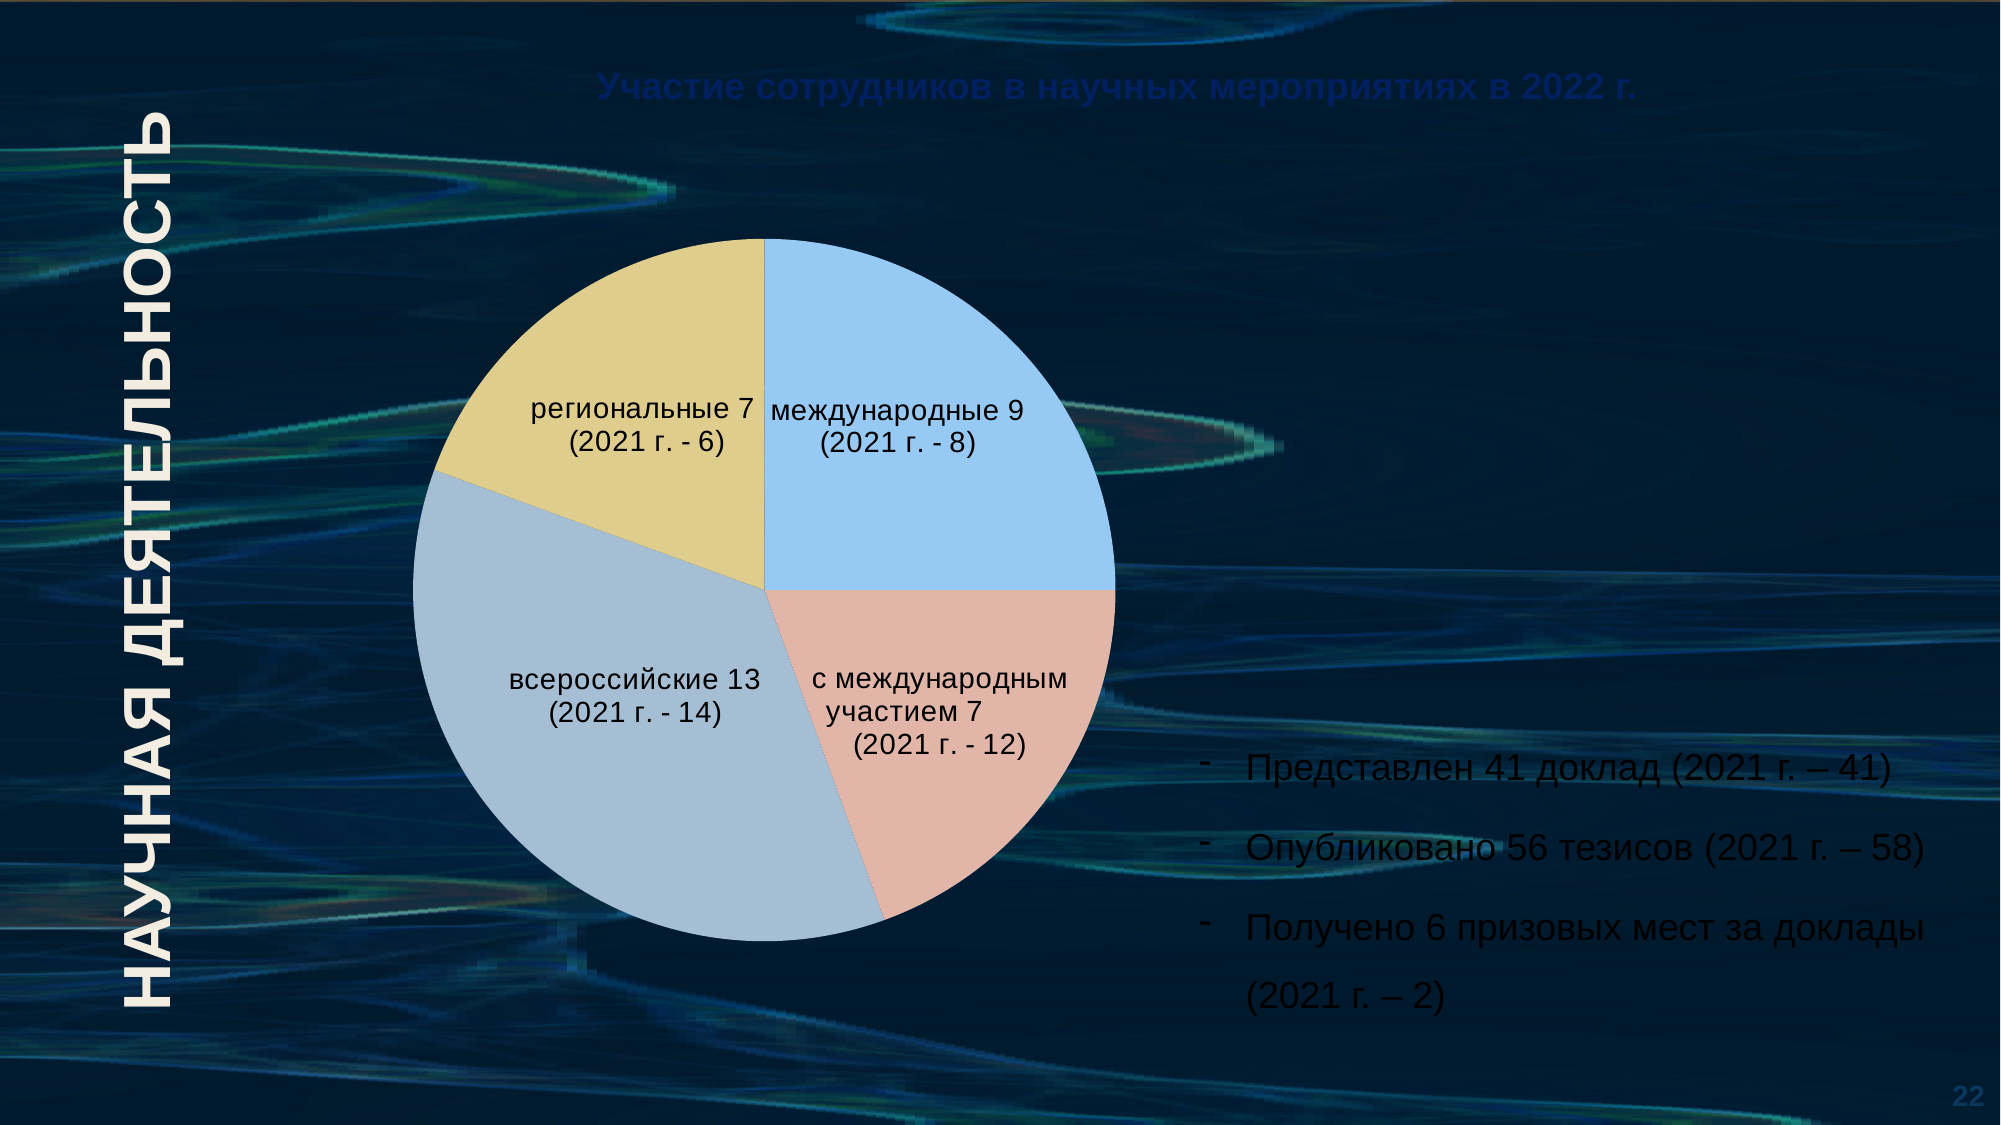

# Участие сотрудников в научных мероприятиях в 2022 г.

### Chart

| Category | мероприятия |
|---|---|
| международные 9 (2021 г. - 8) | 9.0 |
| с международным участием 7 (2021 г. - 12) | 7.0 |
| всероссийские 13 (2021 г. - 14) | 13.0 |
| региональные 7  (2021 г. - 6) | 7.0 |
НАУЧНАЯ ДЕЯТЕЛЬНОСТЬ
Представлен 41 доклад (2021 г. – 41)
Опубликовано 56 тезисов (2021 г. – 58)
Получено 6 призовых мест за доклады (2021 г. – 2)
22